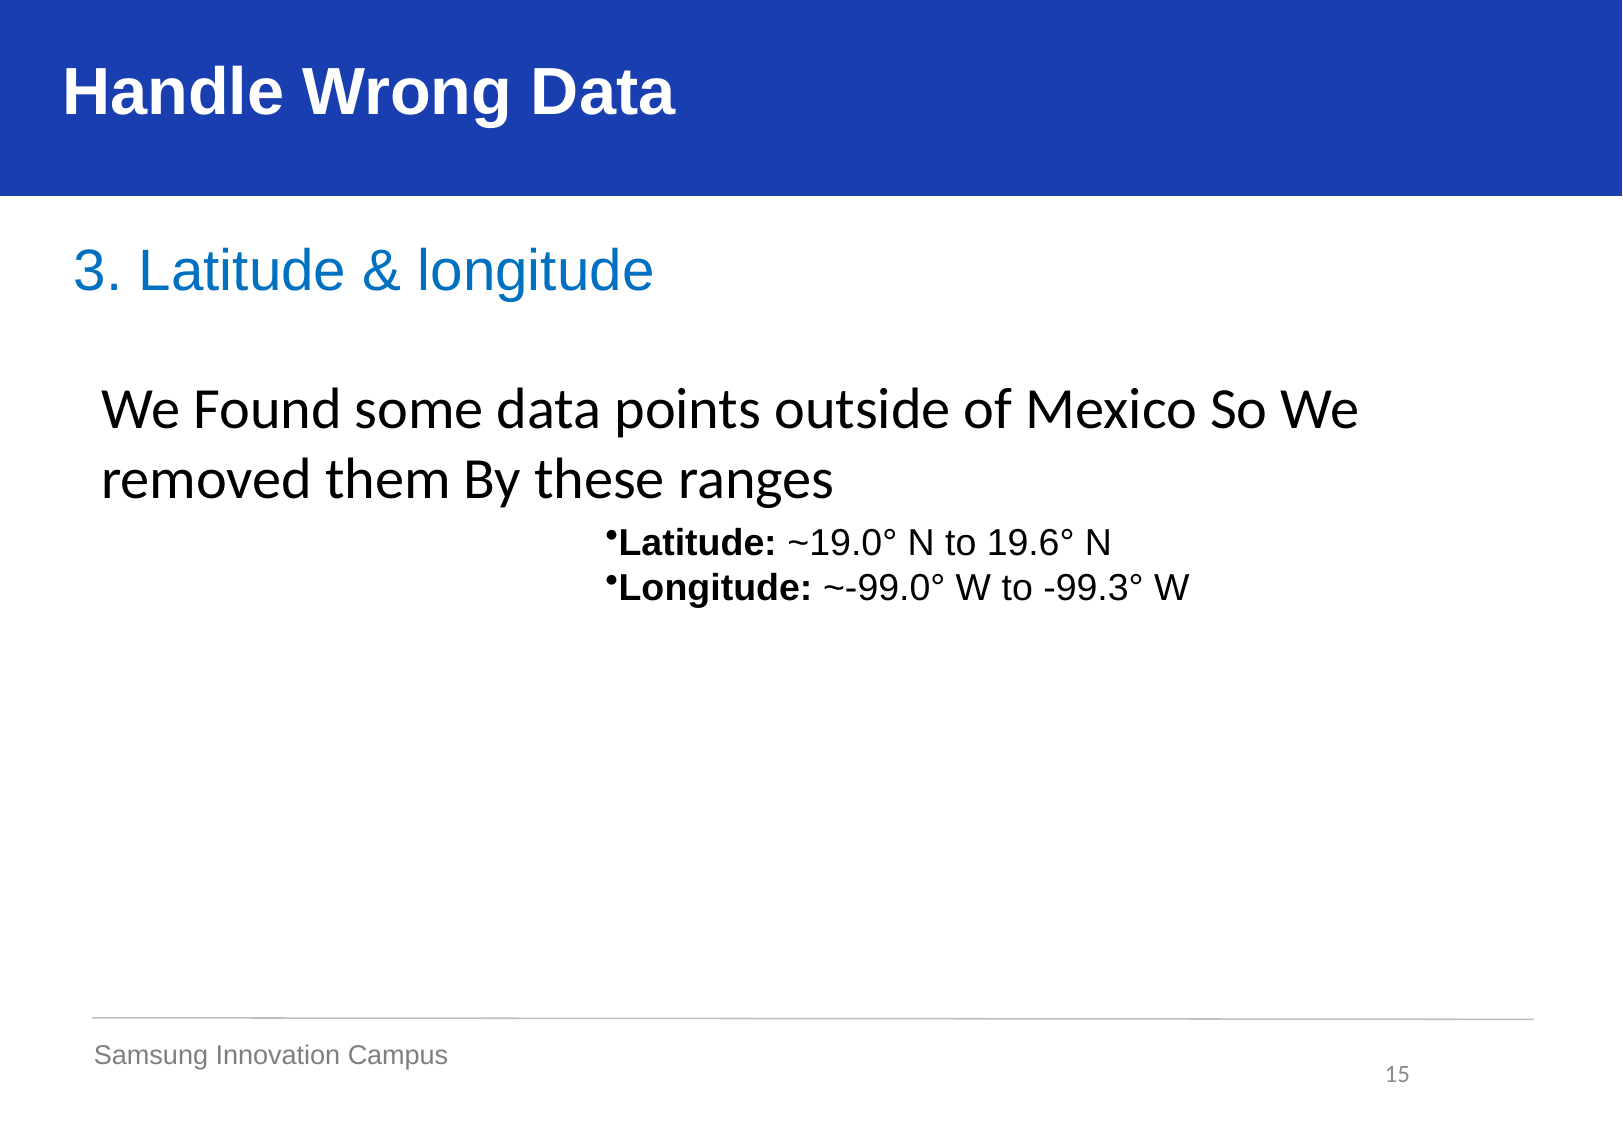

Handle Wrong Data
3. Latitude & longitude
We Found some data points outside of Mexico So We removed them By these ranges
Latitude: ~19.0° N to 19.6° N
Longitude: ~-99.0° W to -99.3° W

Samsung Innovation Campus
15